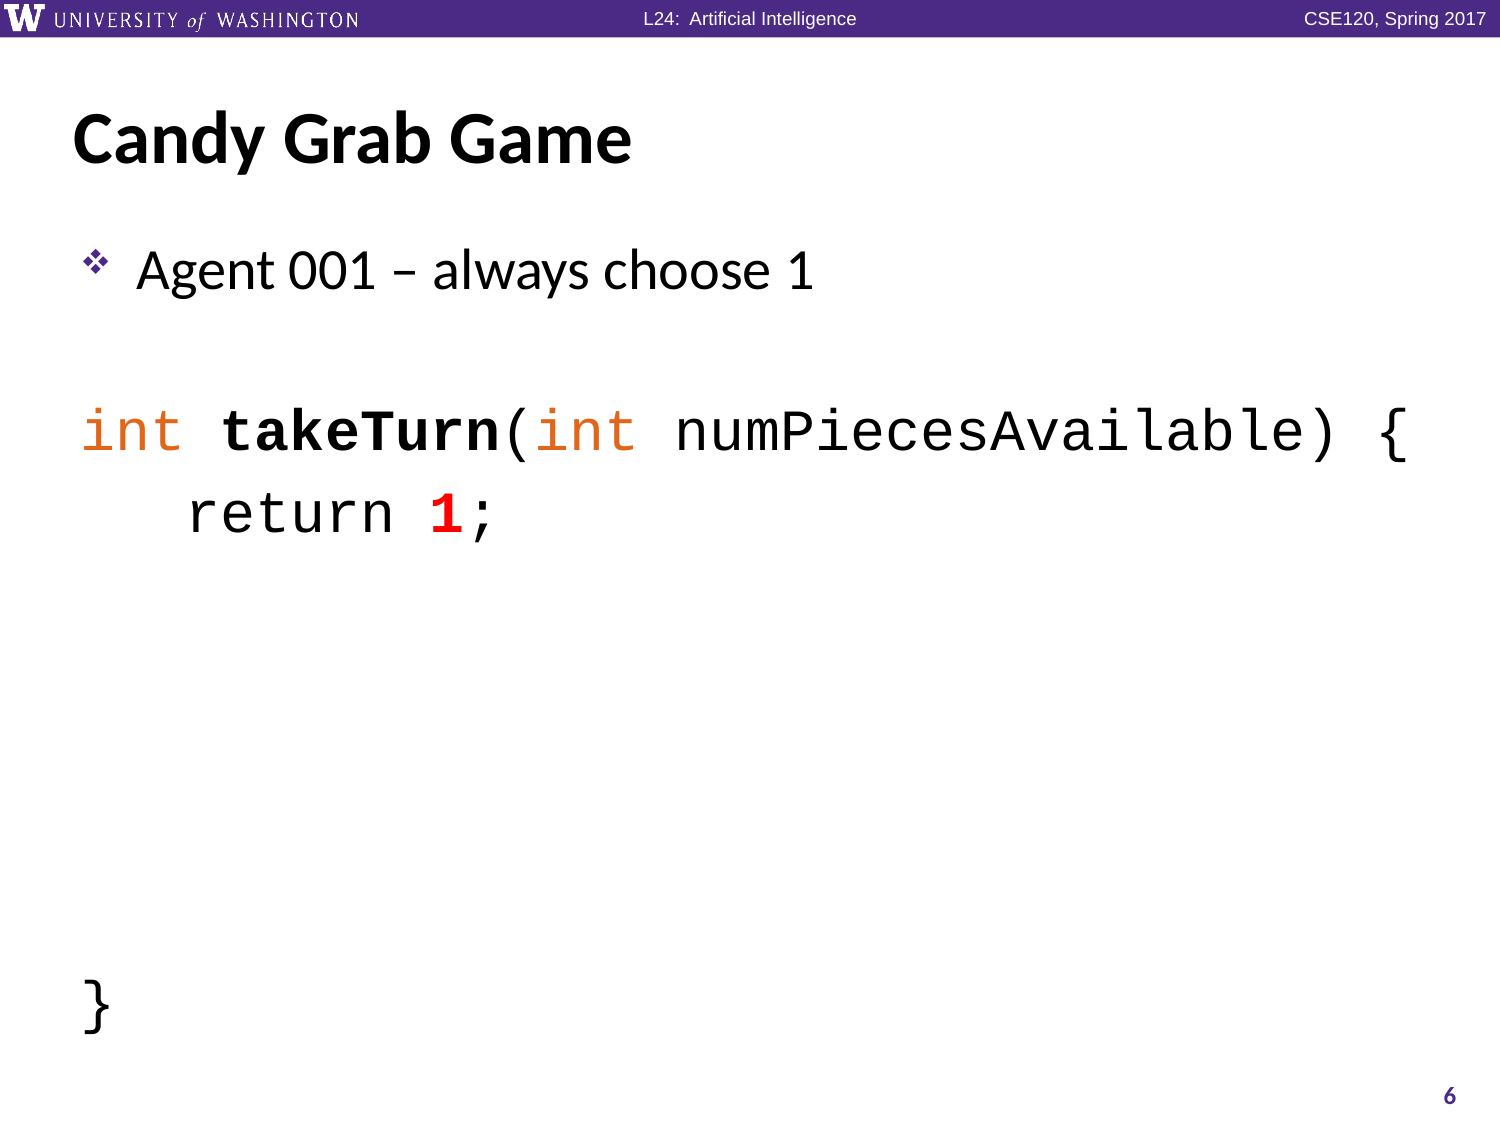

# Candy Grab Game
Agent 001 – always choose 1

int takeTurn(int numPiecesAvailable) {
   return 1;

}
6